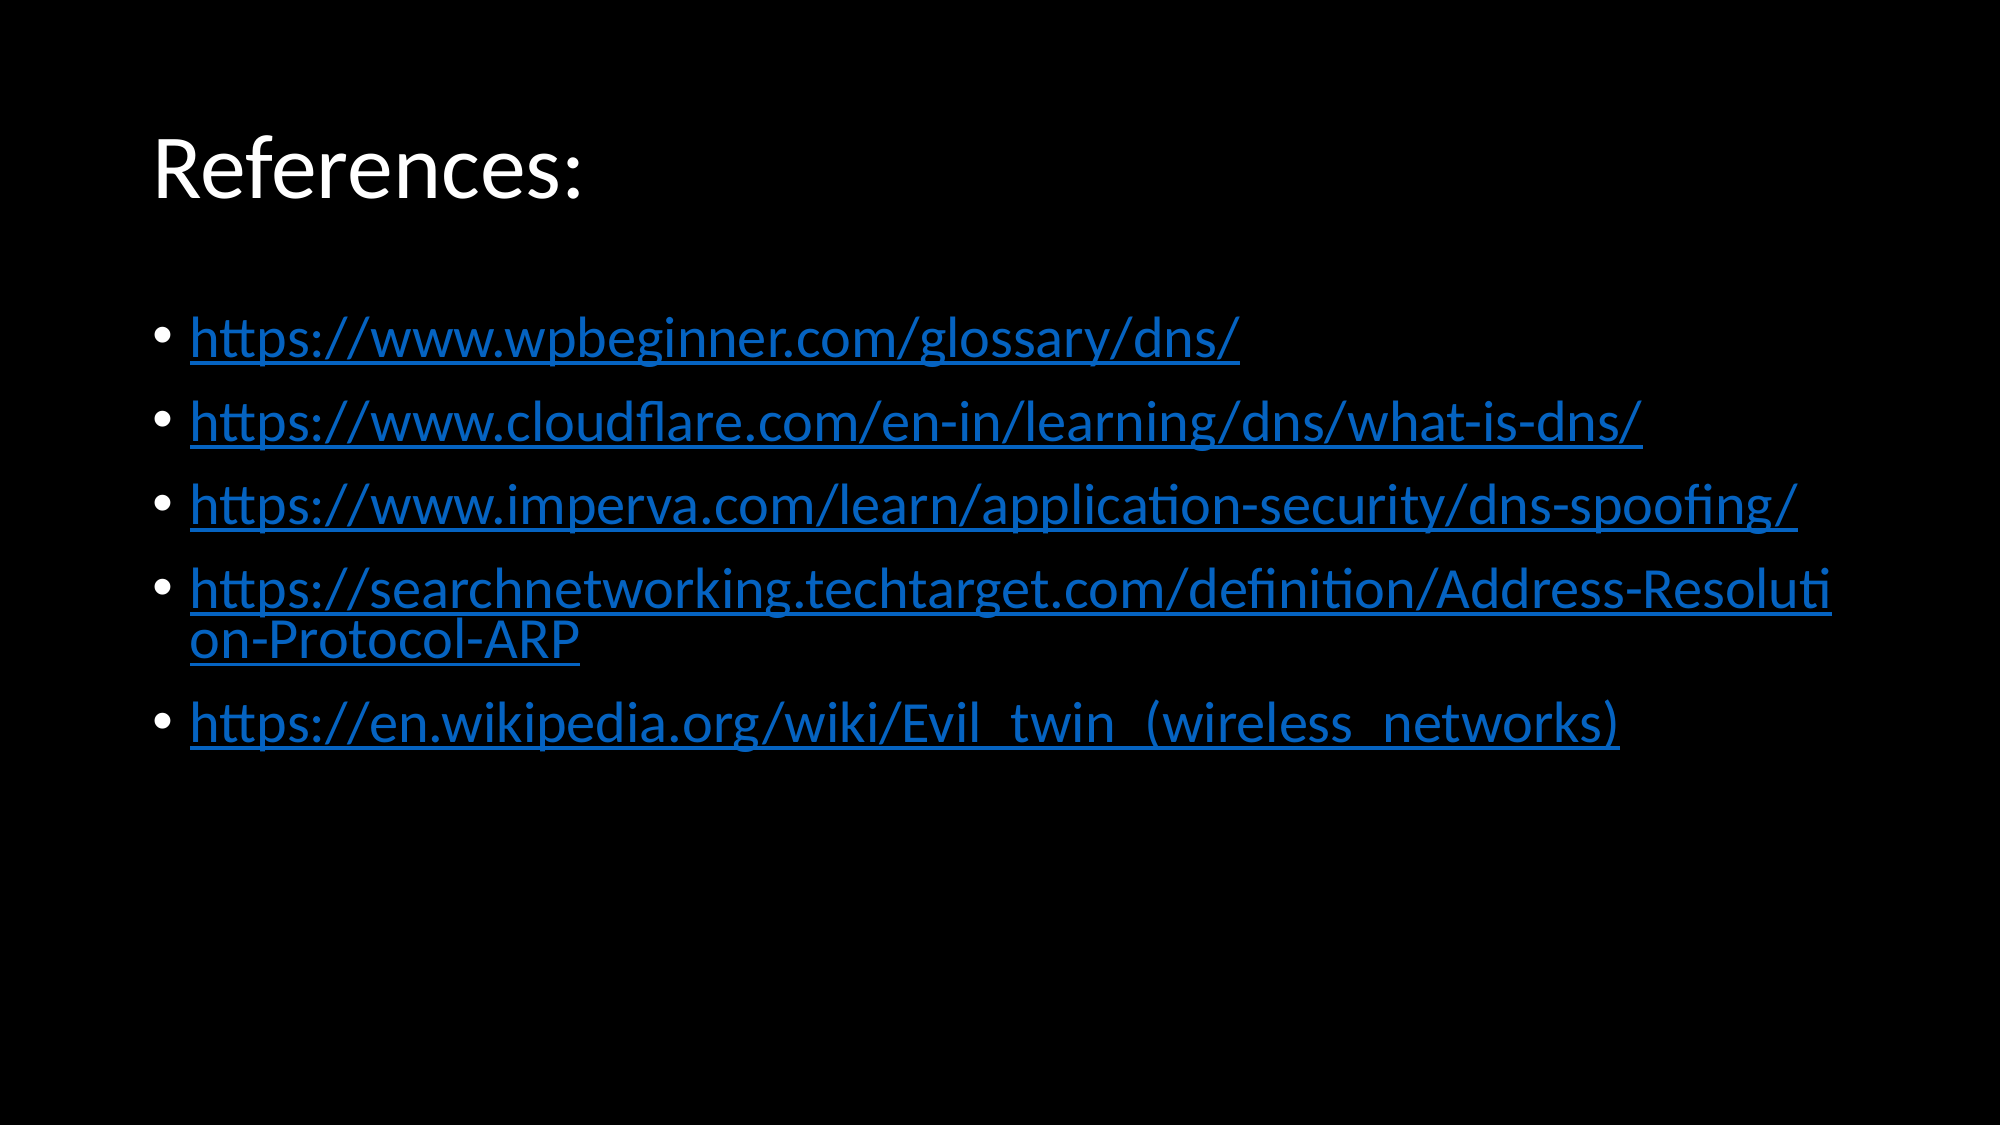

# References:
https://www.wpbeginner.com/glossary/dns/
https://www.cloudflare.com/en-in/learning/dns/what-is-dns/
https://www.imperva.com/learn/application-security/dns-spoofing/
https://searchnetworking.techtarget.com/definition/Address-Resolution-Protocol-ARP
https://en.wikipedia.org/wiki/Evil_twin_(wireless_networks)